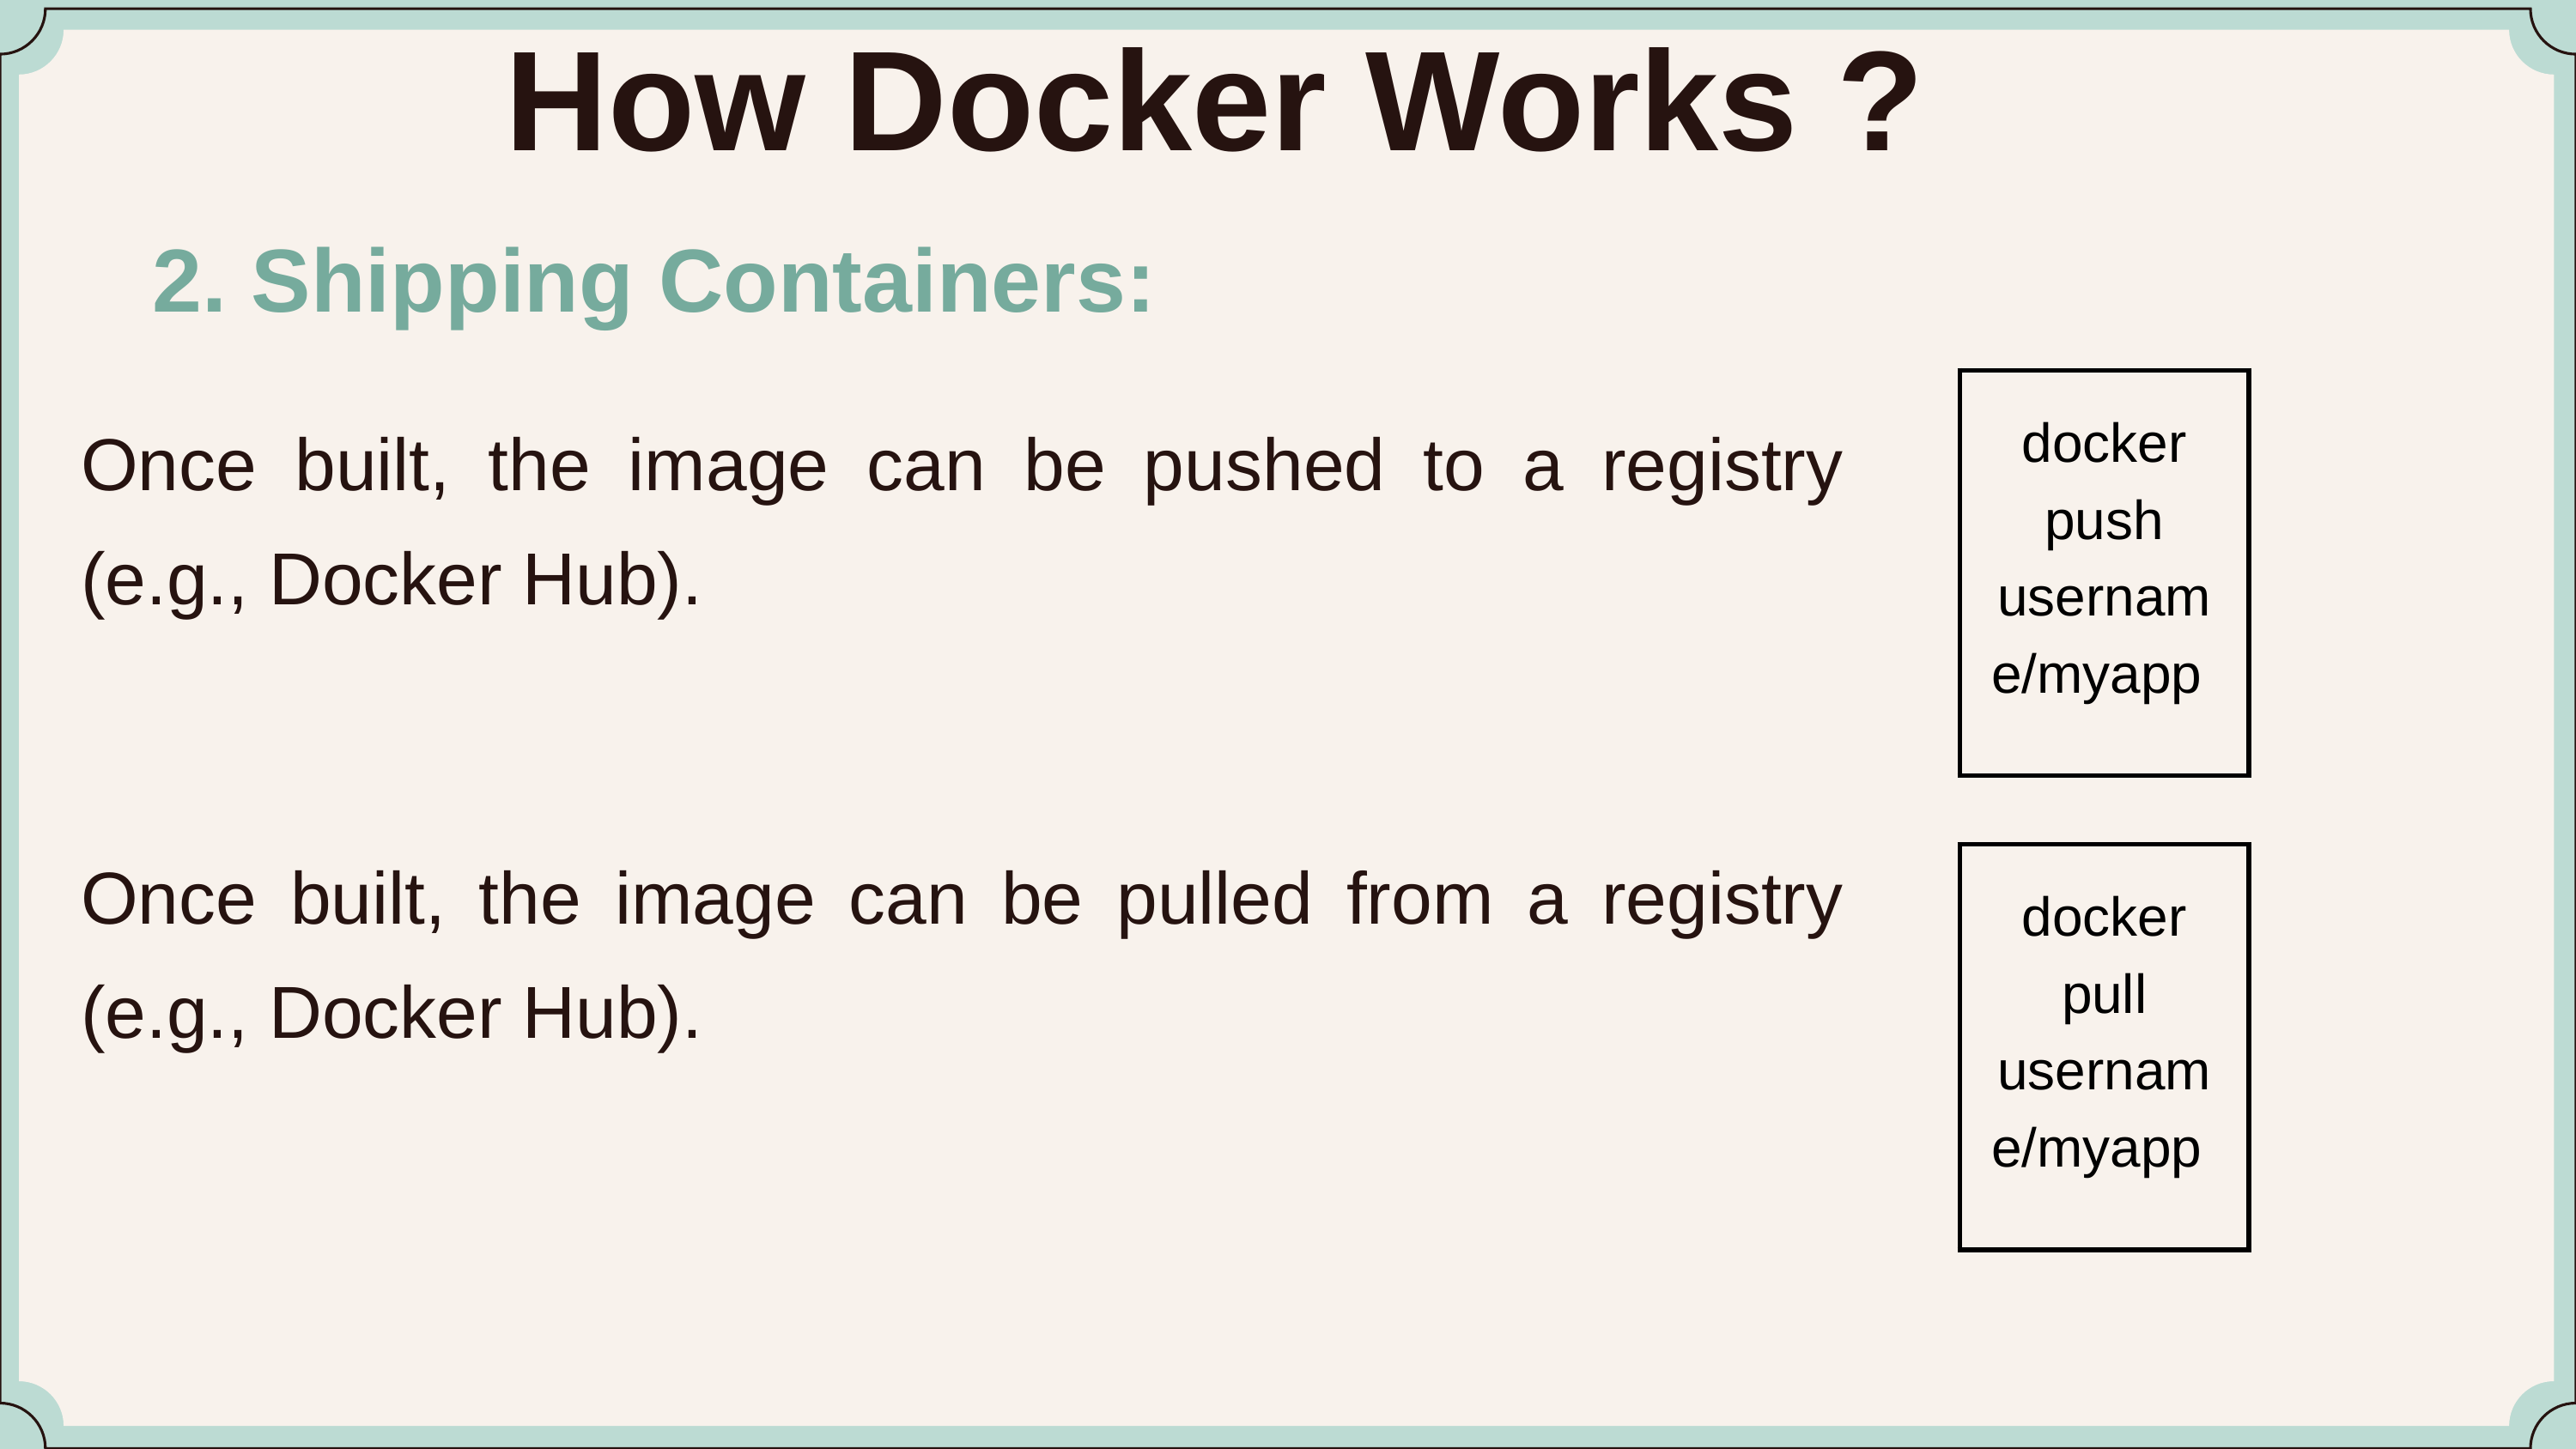

How Docker Works ?
2. Shipping Containers:
| docker push username/myapp |
| --- |
Once built, the image can be pushed to a registry (e.g., Docker Hub).
Once built, the image can be pulled from a registry (e.g., Docker Hub).
| docker pull username/myapp |
| --- |